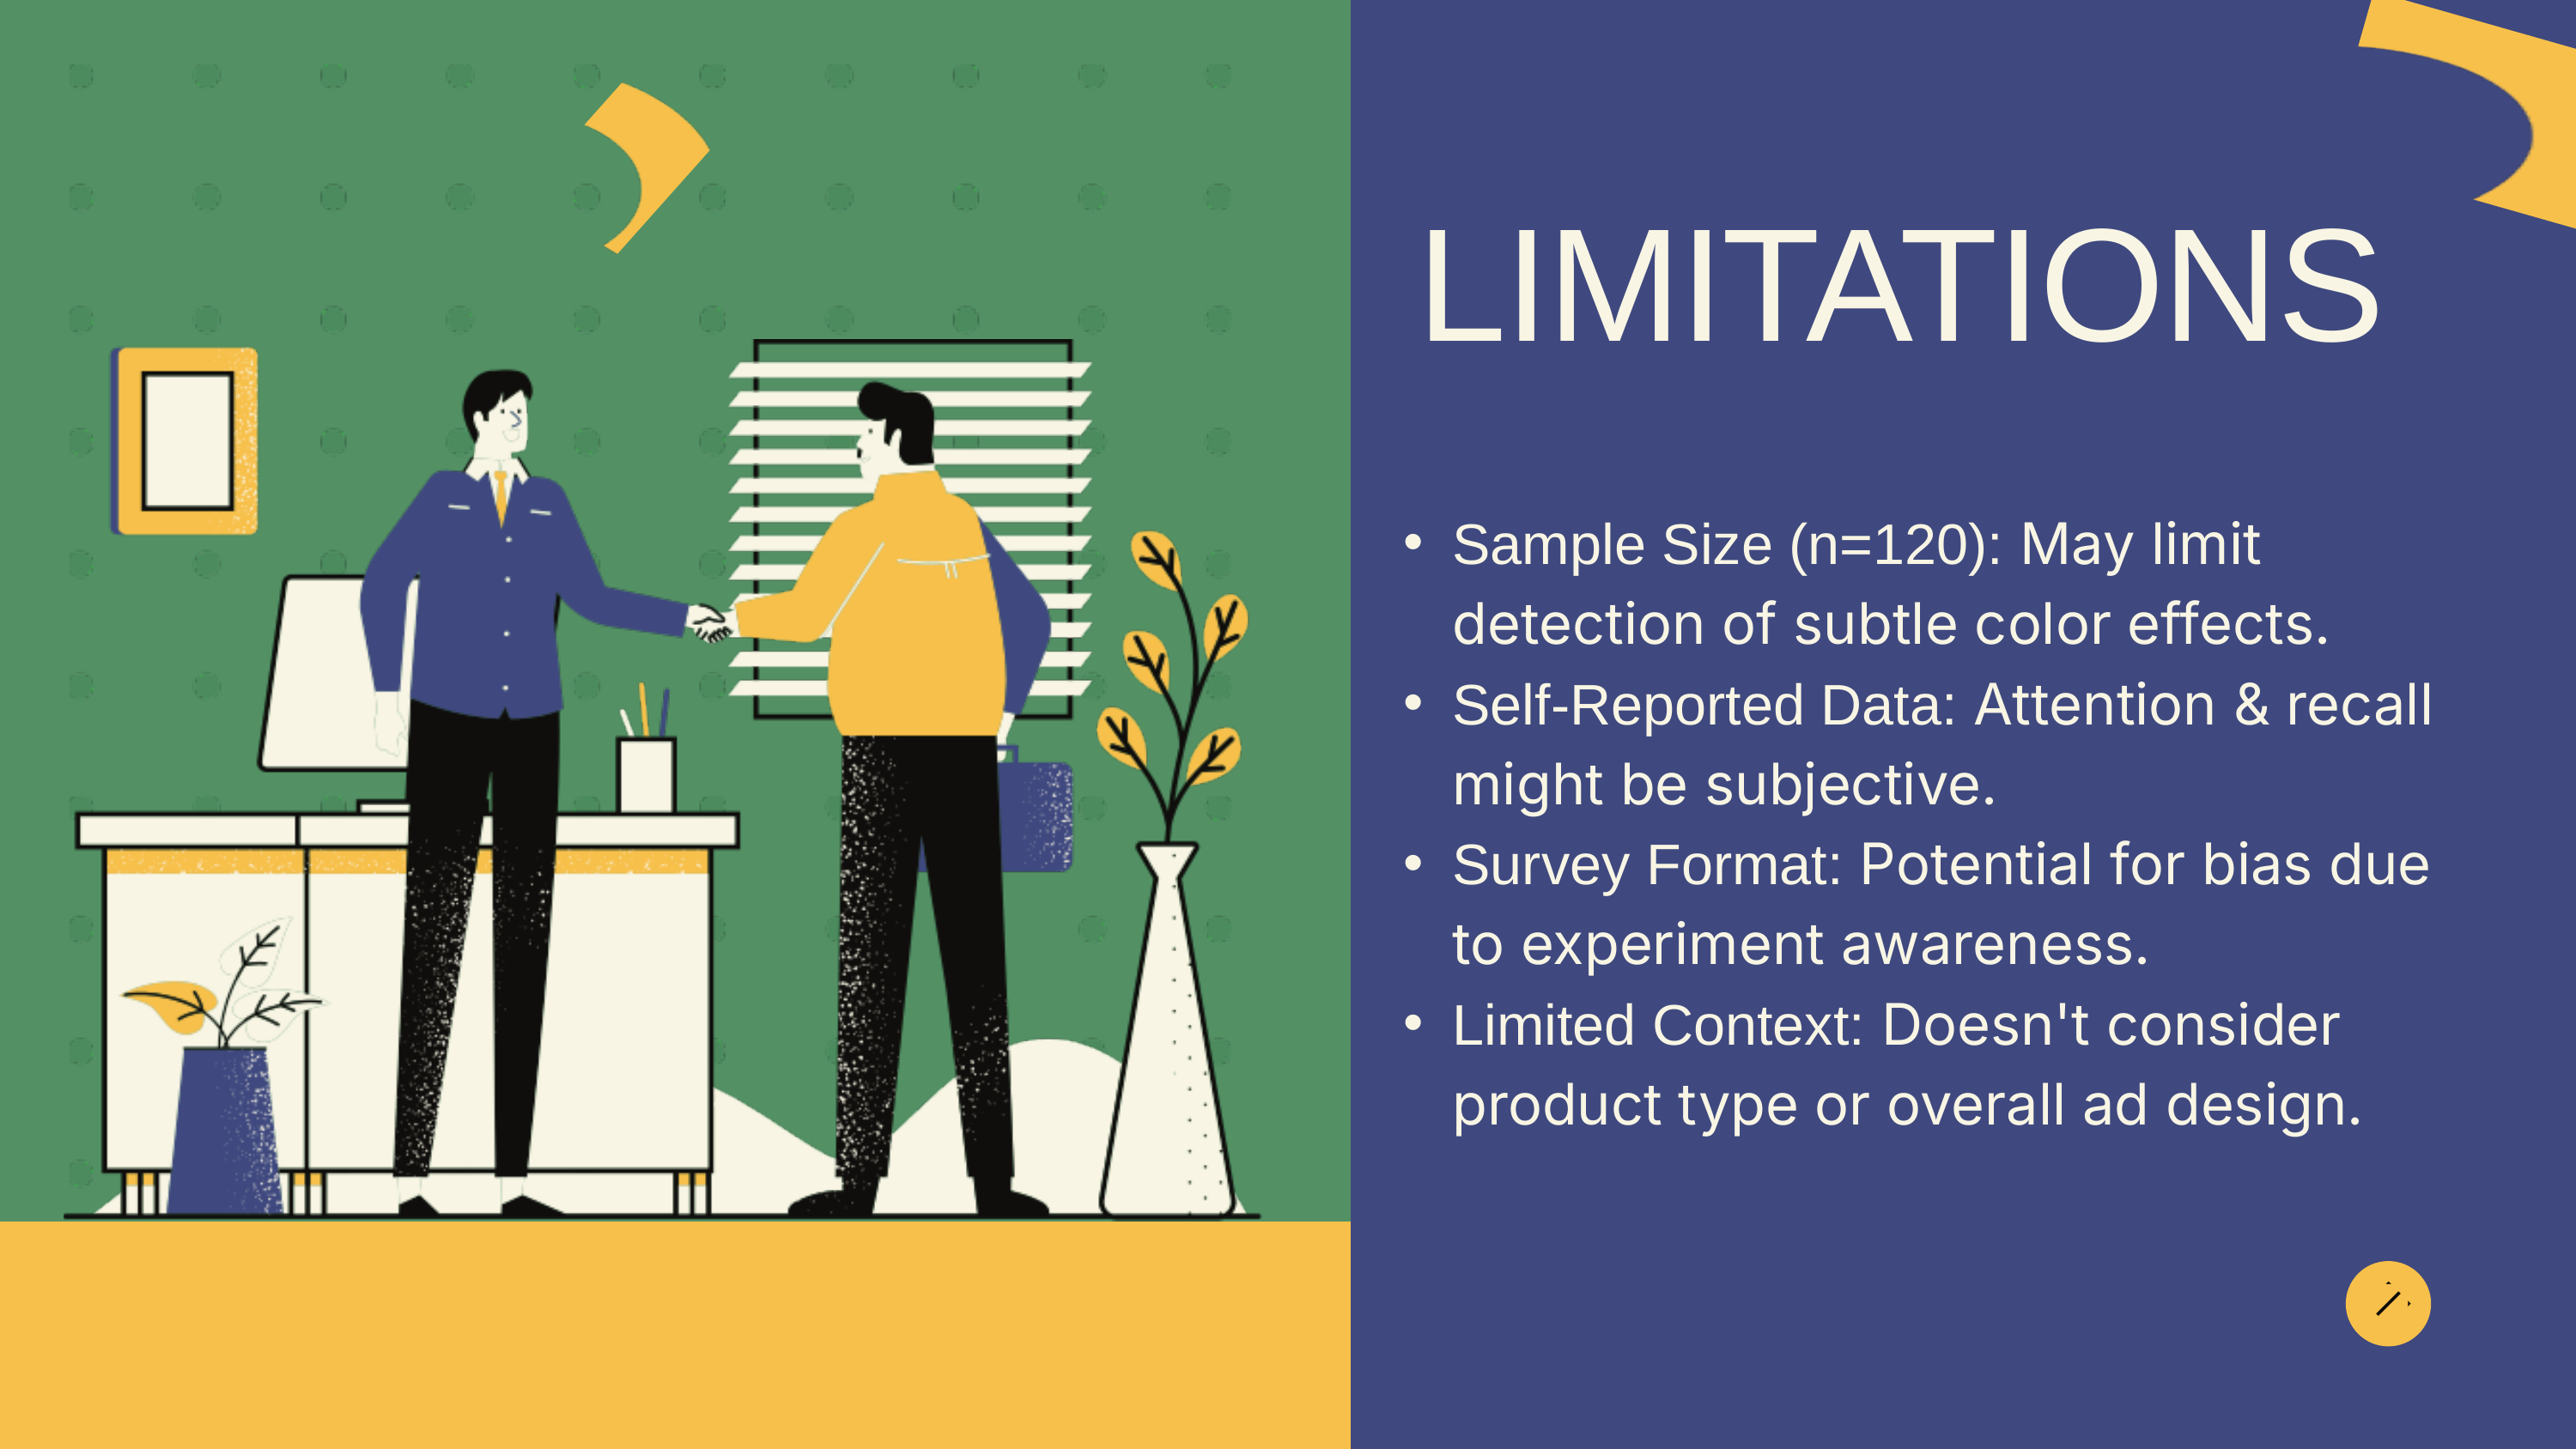

LIMITATIONS

Sample Size (n=120): May limit detection of subtle color effects.
Self-Reported Data: Attention & recall might be subjective.
Survey Format: Potential for bias due to experiment awareness.
Limited Context: Doesn't consider product type or overall ad design.